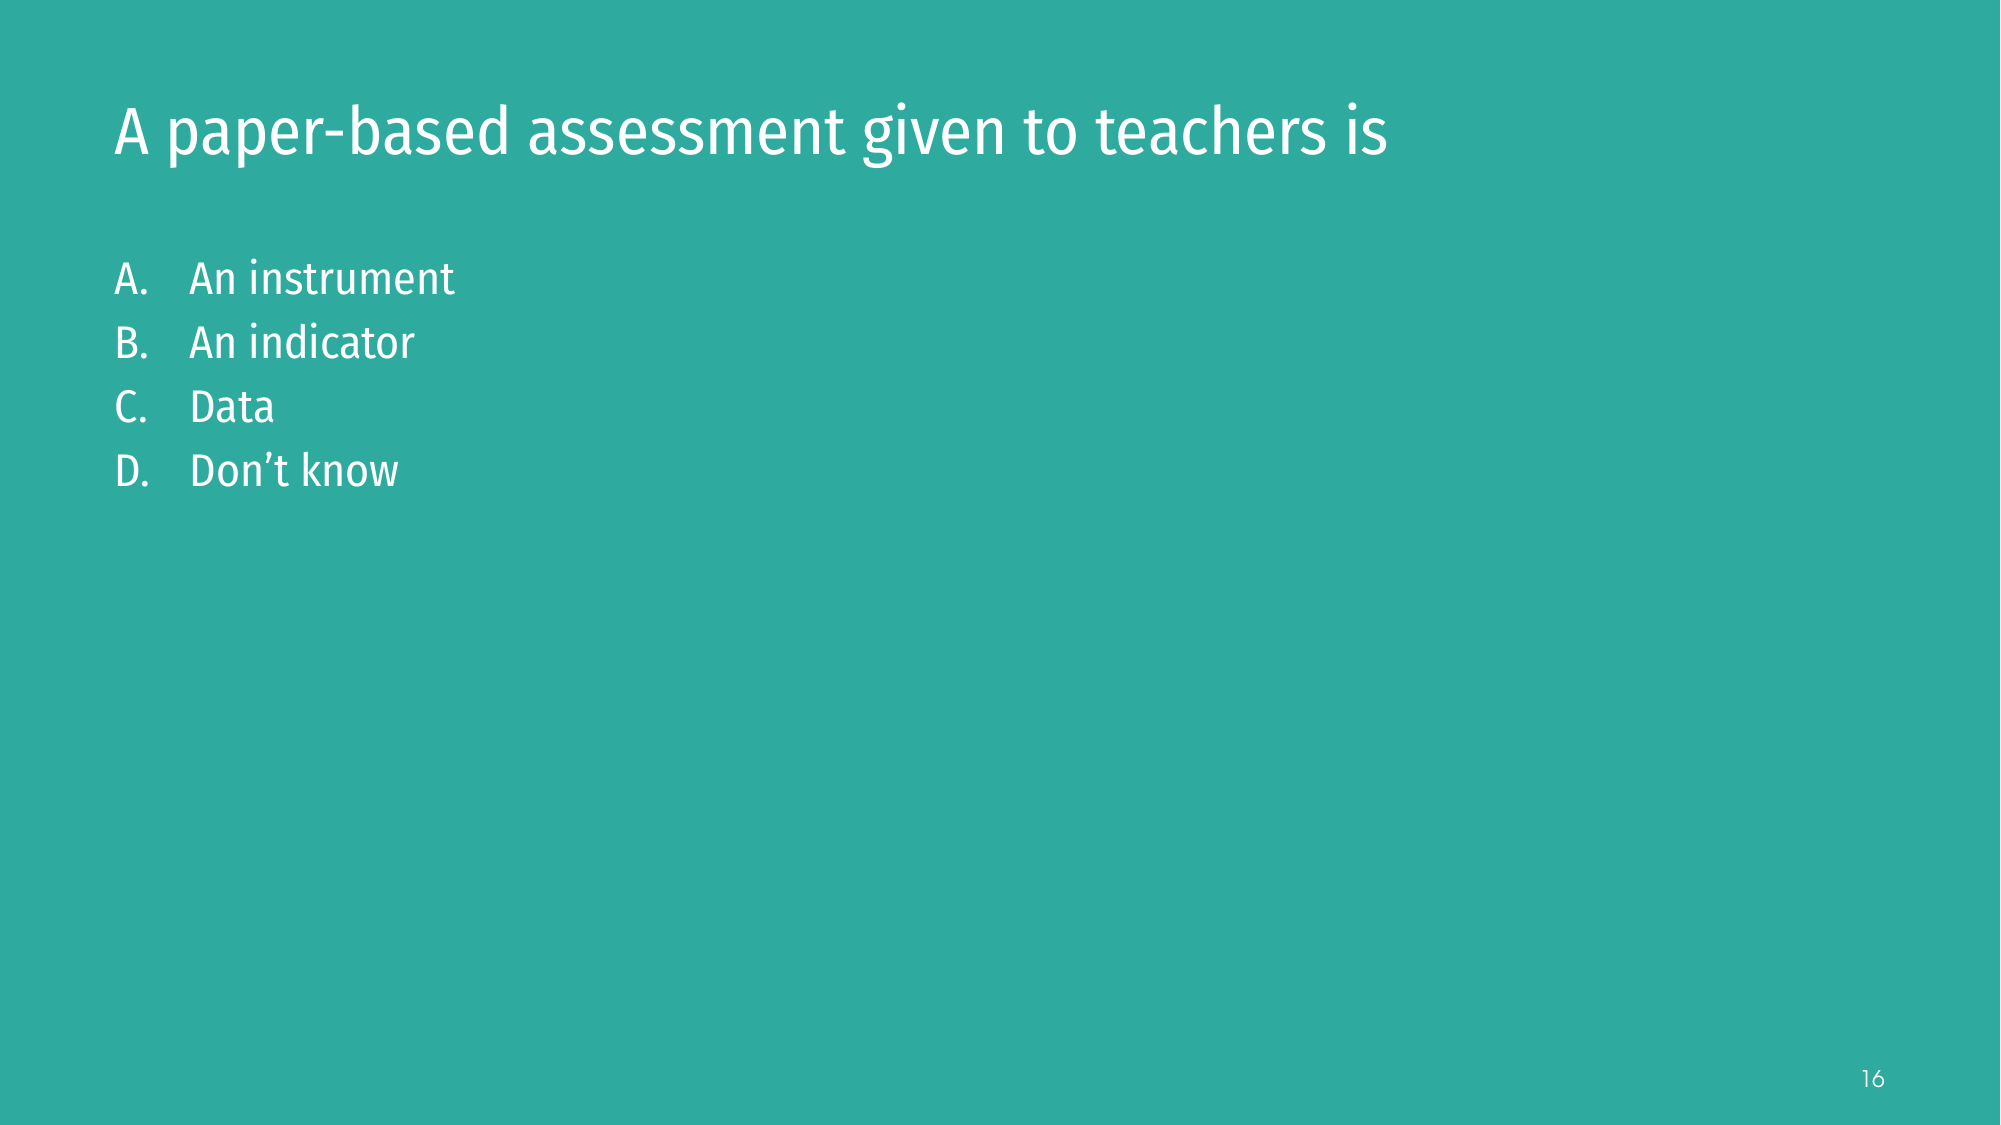

# A paper-based assessment given to teachers is
An instrument
An indicator
Data
Don’t know
16